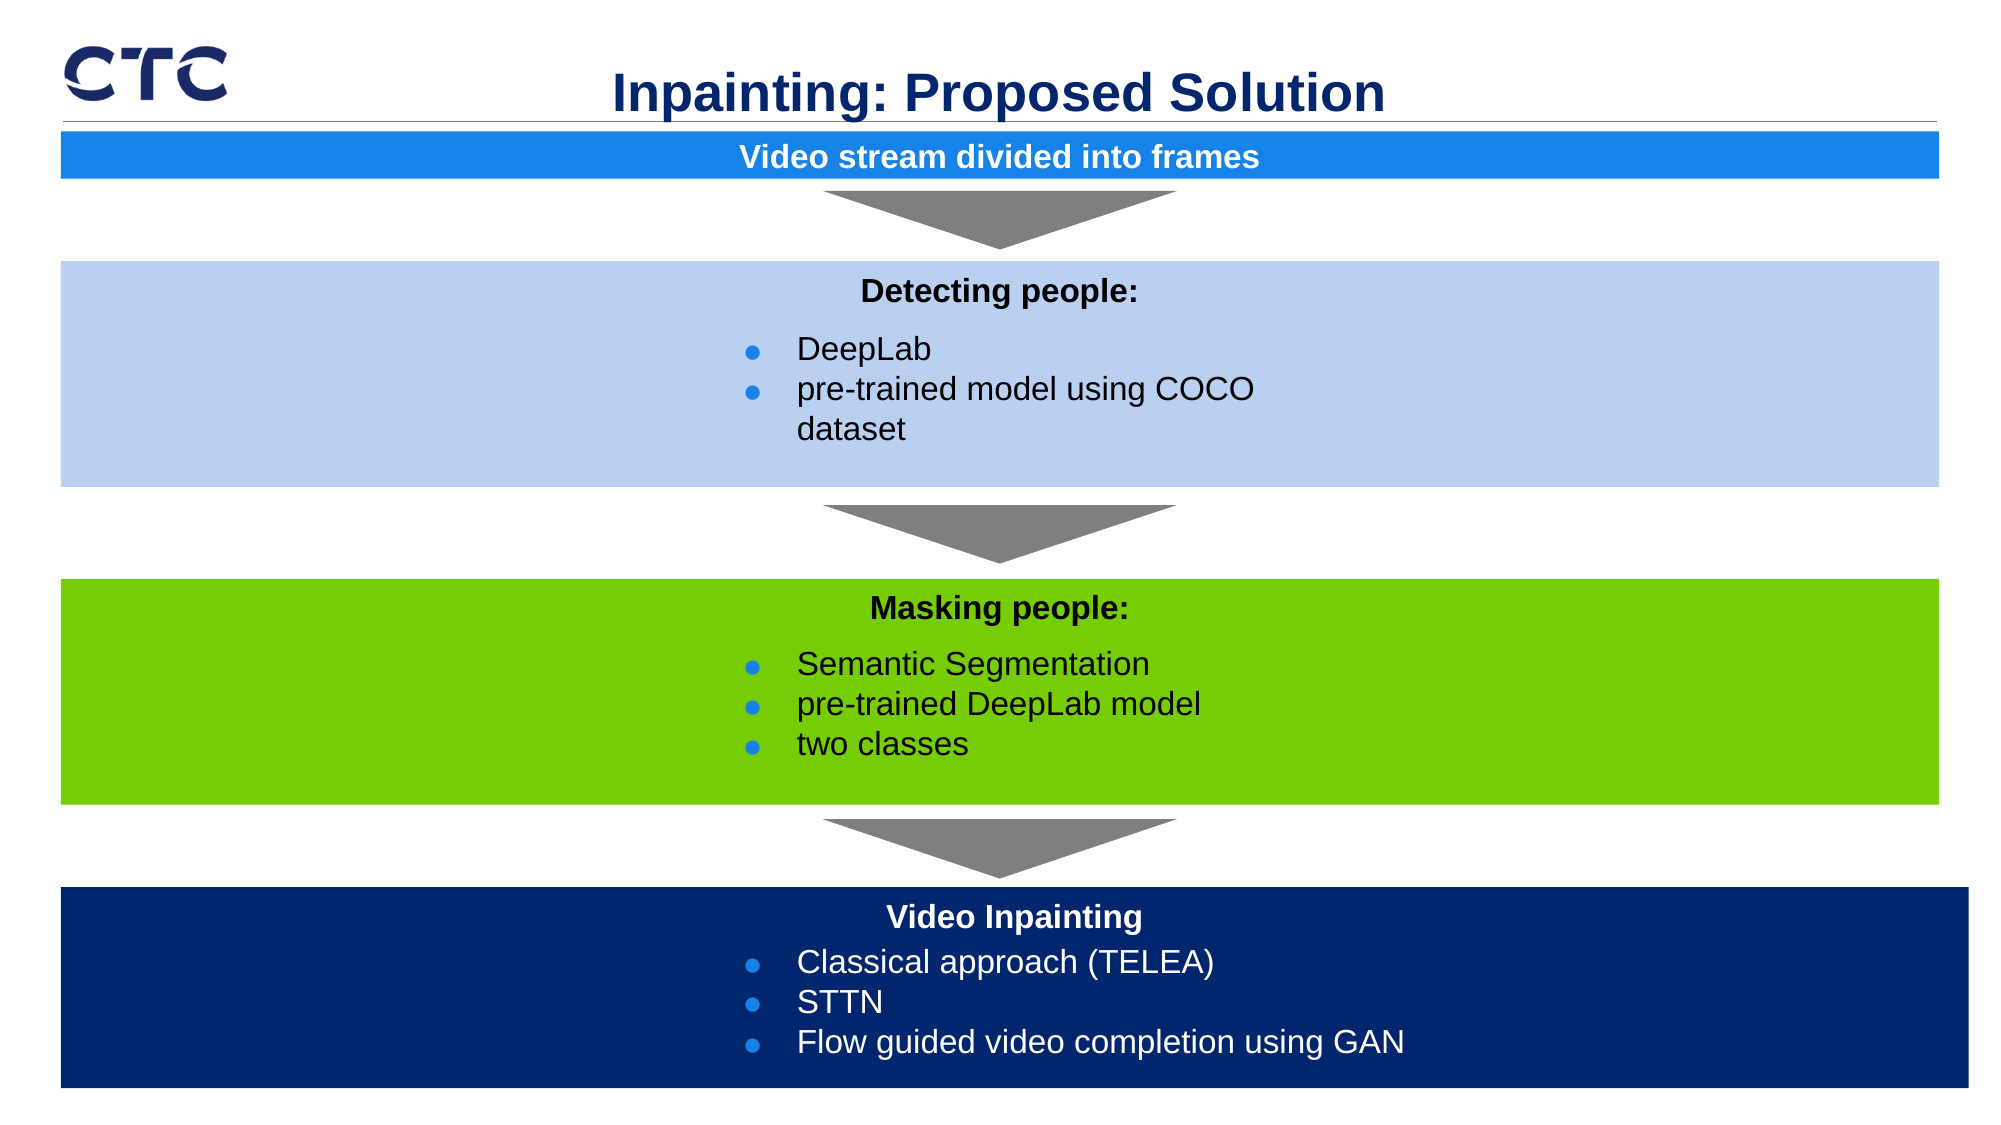

# Inpainting: Proposed Solution
Video stream divided into frames

Detecting people:

DeepLab
pre-trained model using COCO dataset

Masking people:

Semantic Segmentation
pre-trained DeepLab model
two classes

Video Inpainting

Classical approach (TELEA)
STTN
Flow guided video completion using GAN

18